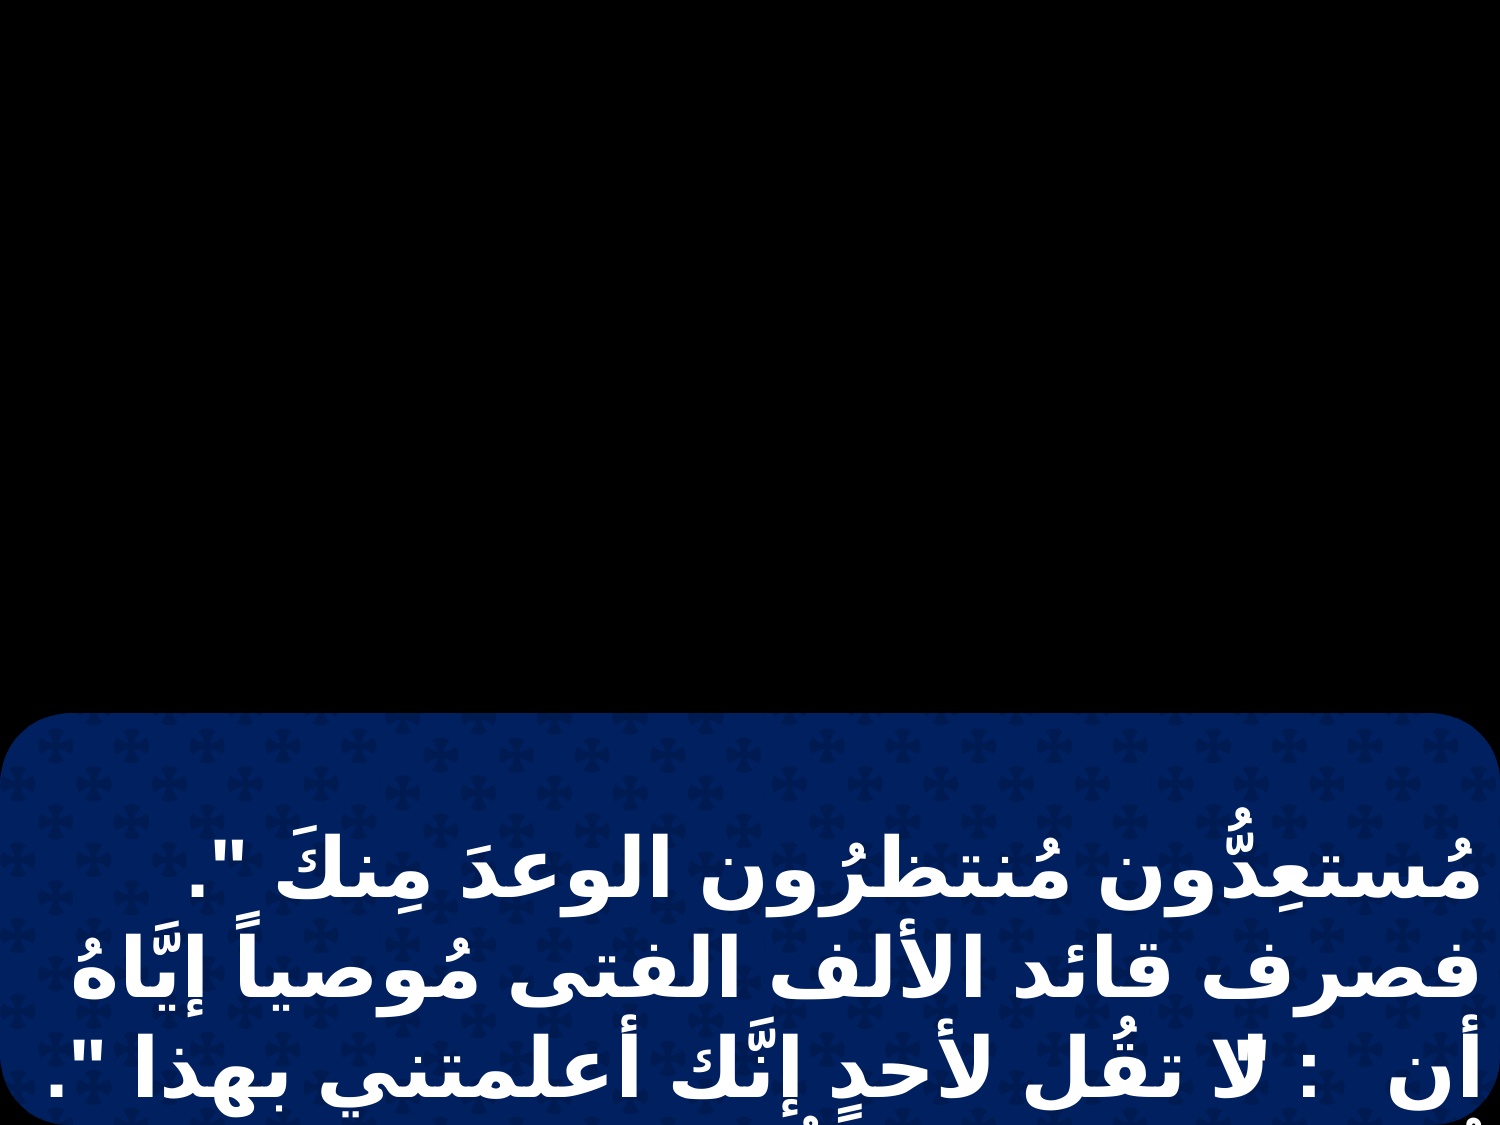

مُستعِدُّون مُنتظرُون الوعدَ مِنكَ ". فصرف قائد الألف الفتى مُوصياً إيَّاهُ أن: " لا تقُل لأحدٍ إنَّك أعلمتني بهذا ". ثُمَّ دعا اثنين مِن قُواد المئات وقال: " أعدَّا مِئتي